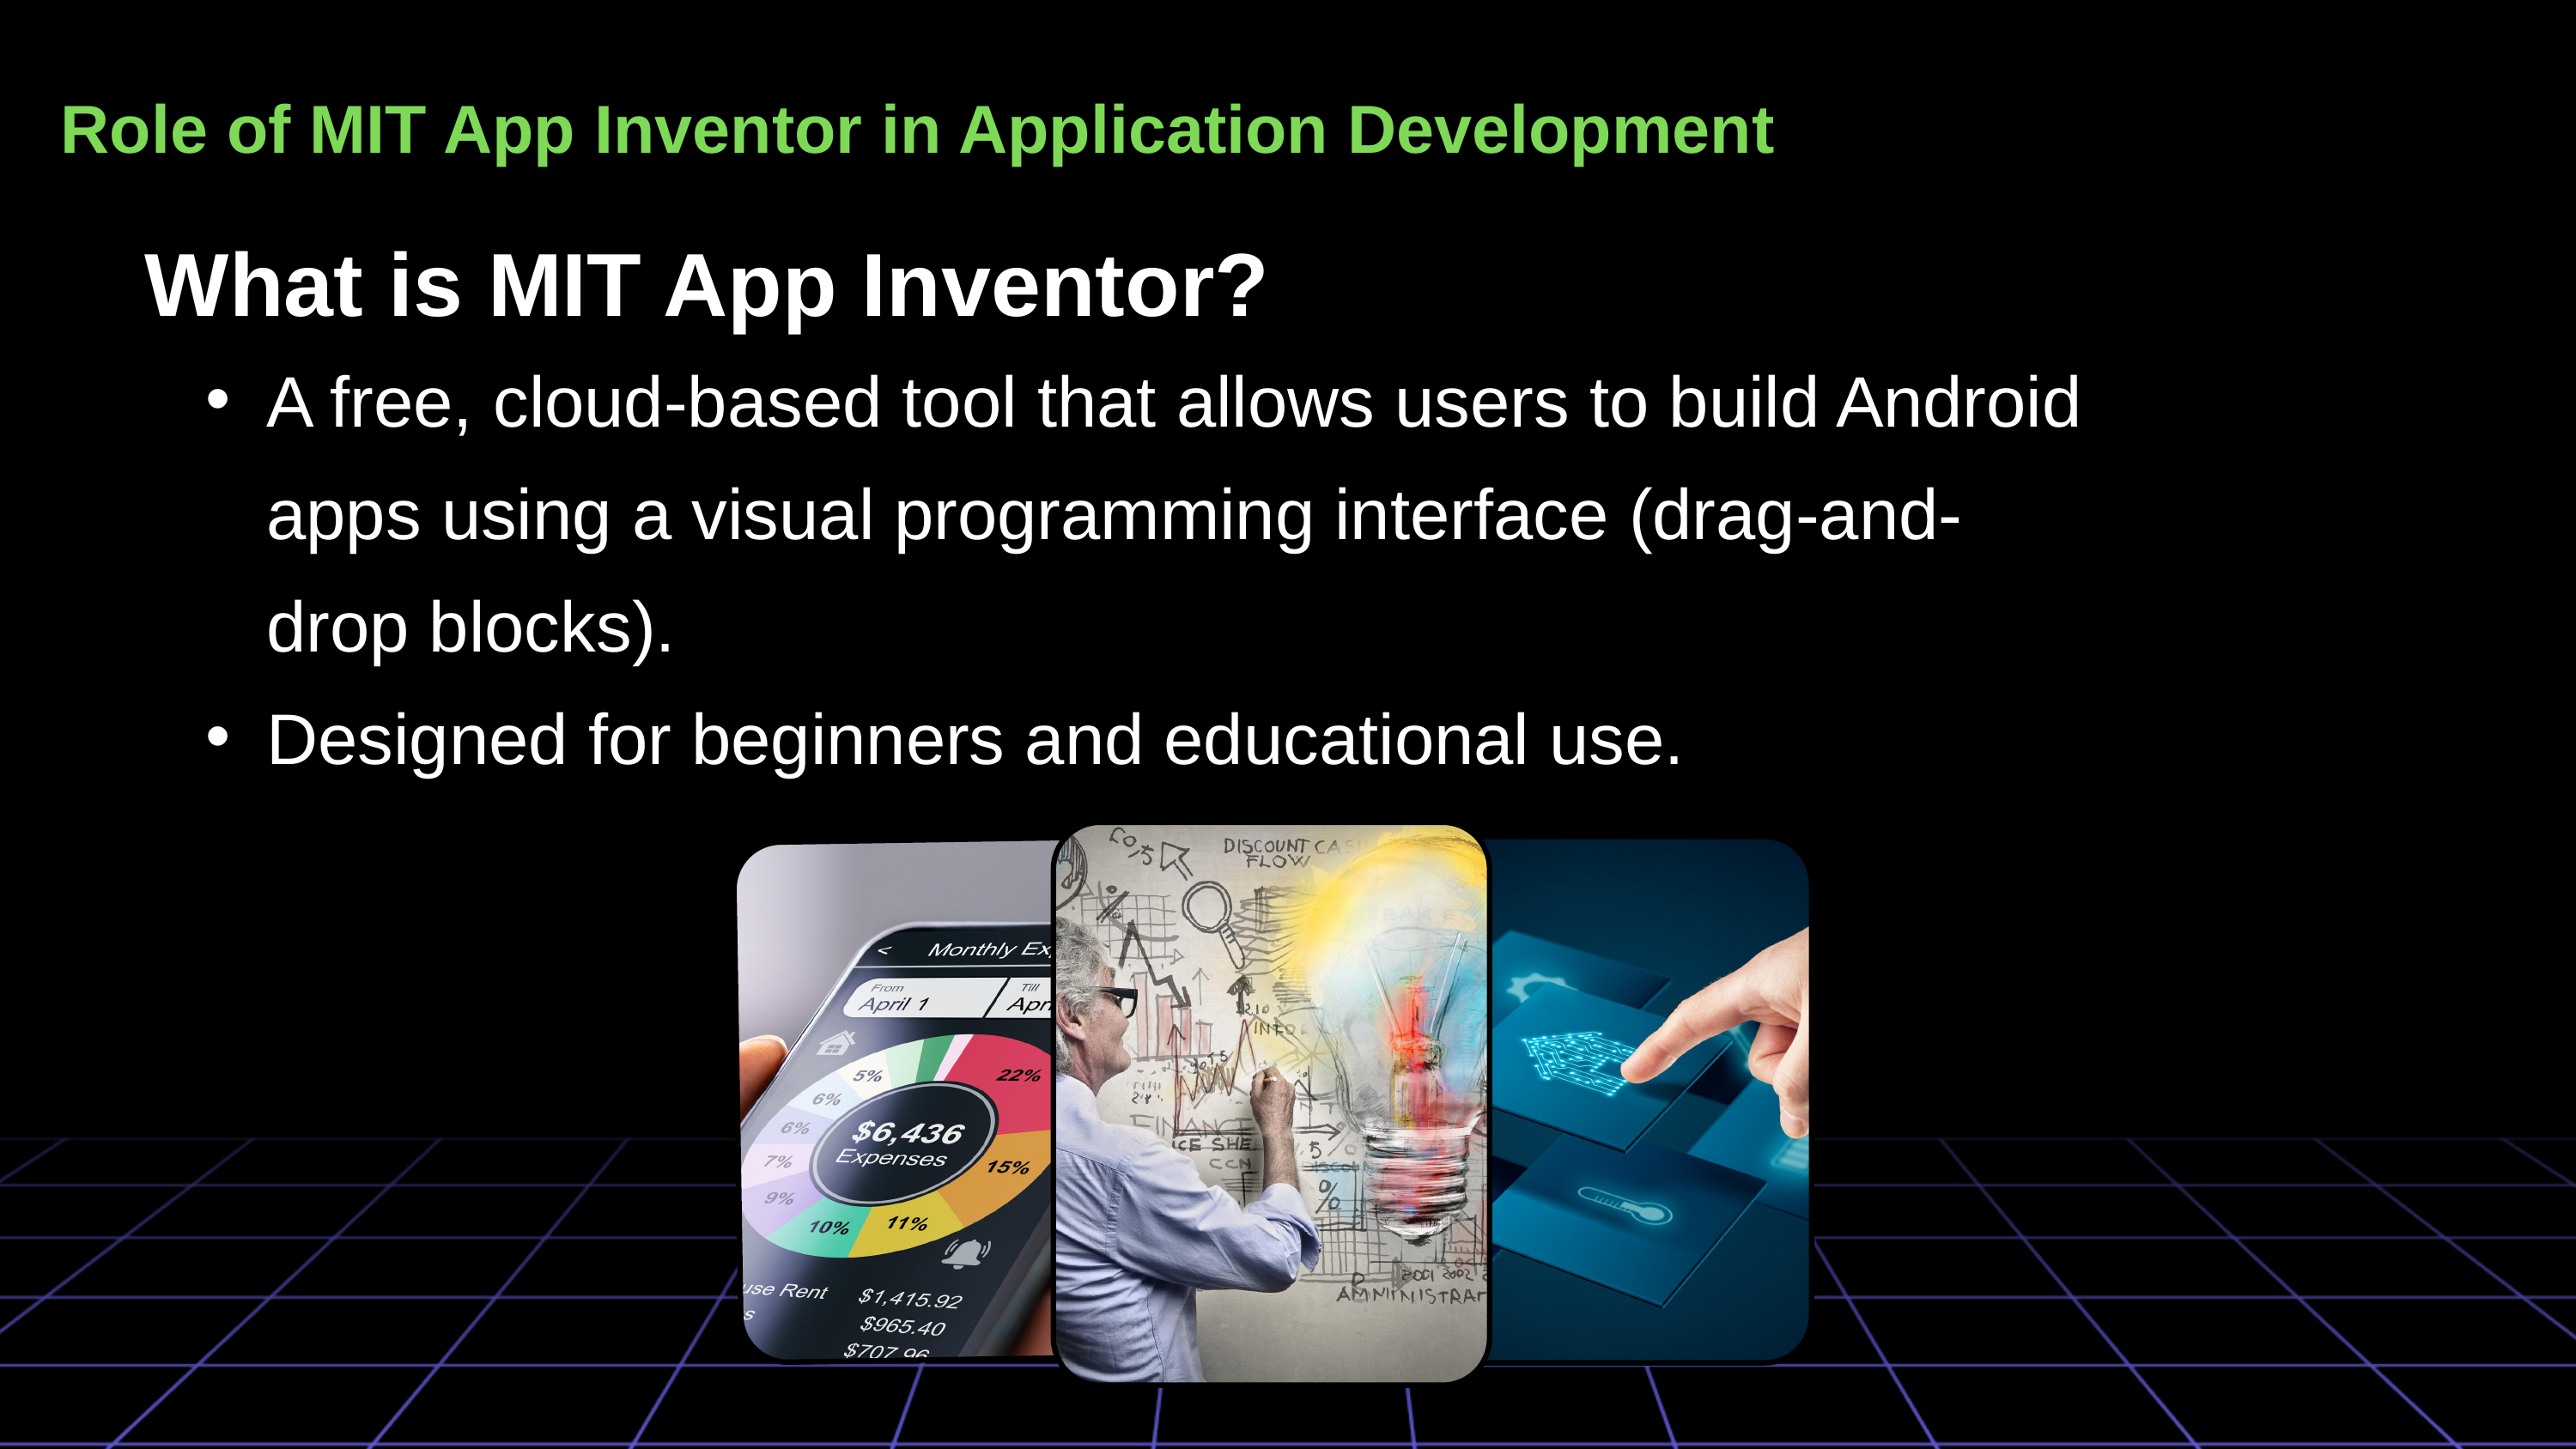

Role of MIT App Inventor in Application Development
What is MIT App Inventor?
A free, cloud-based tool that allows users to build Android apps using a visual programming interface (drag-and-drop blocks).
Designed for beginners and educational use.